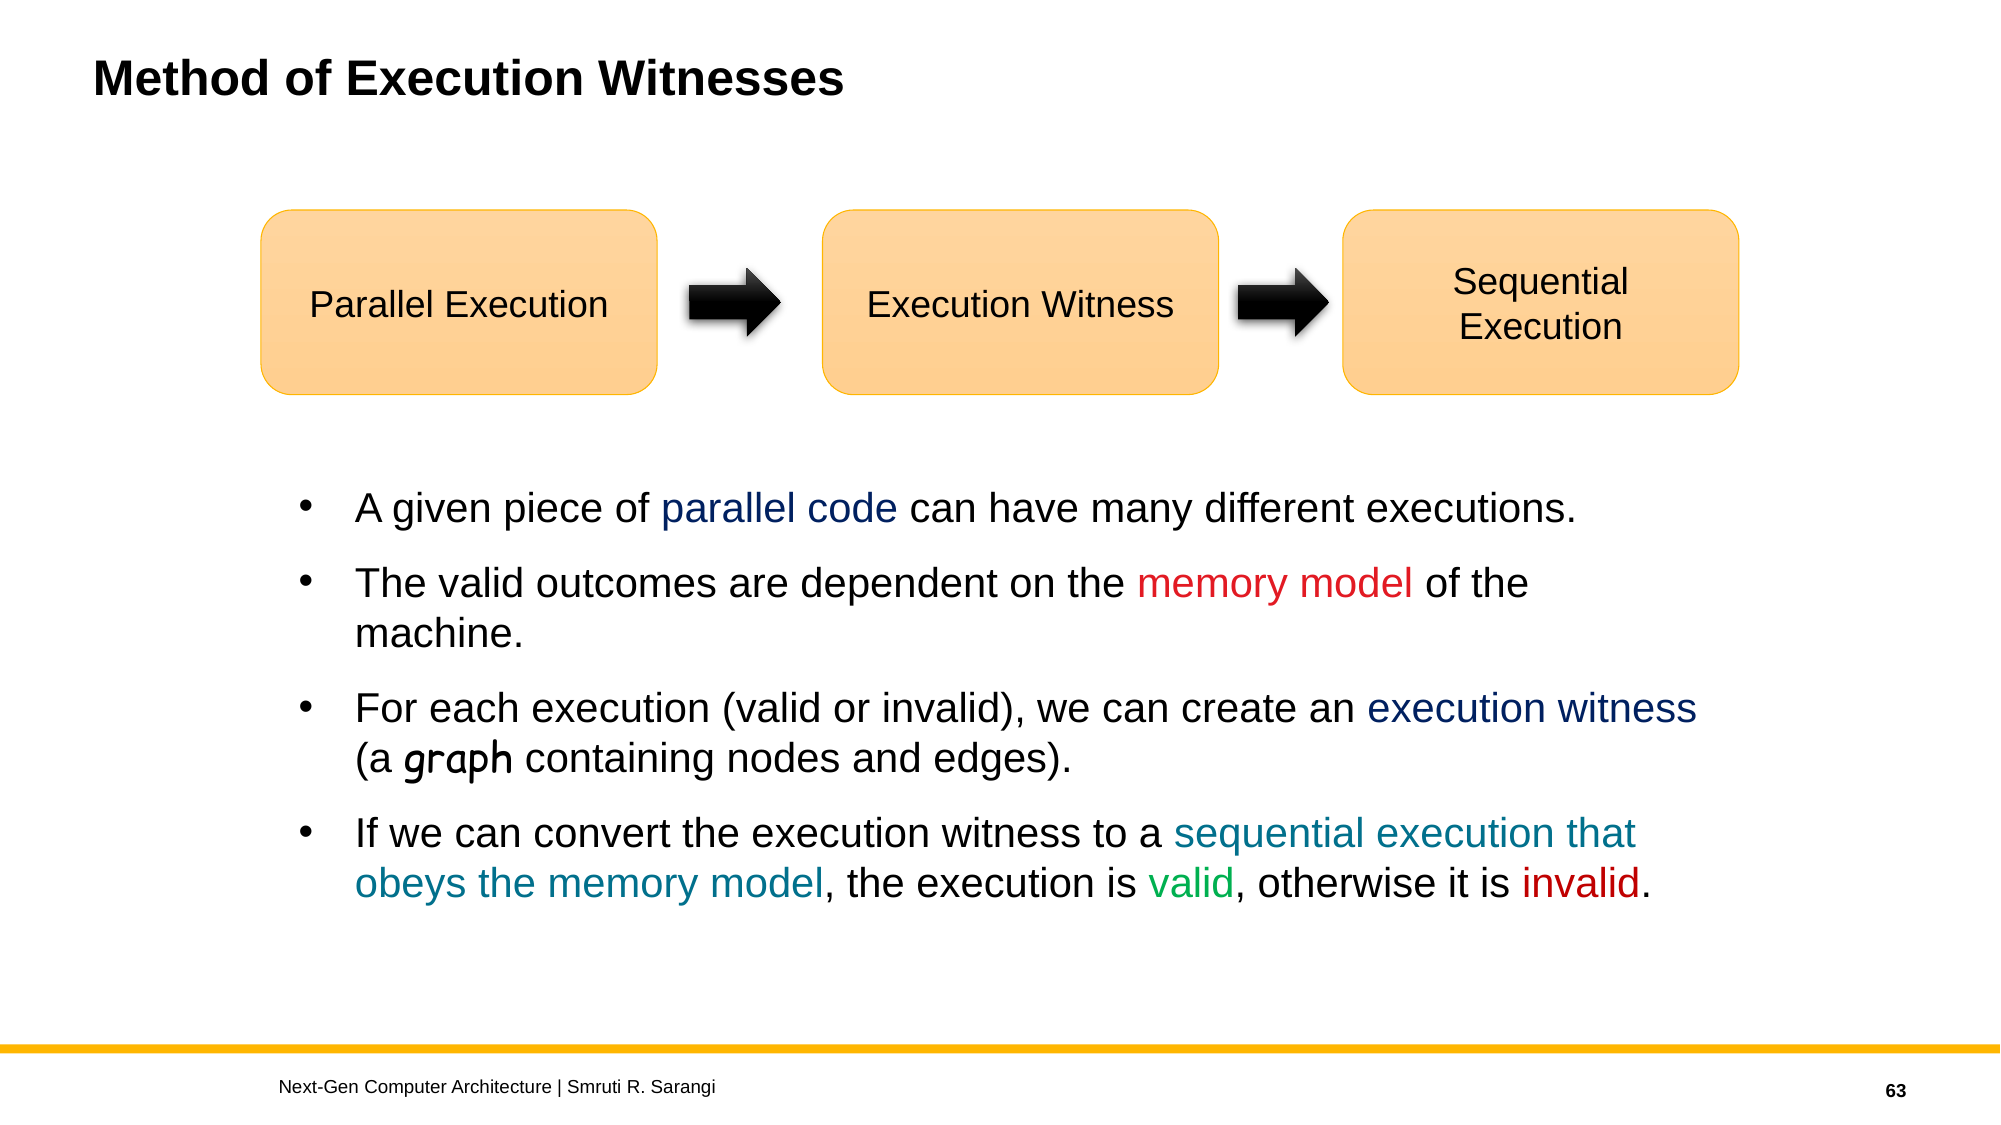

# Method of Execution Witnesses
Parallel Execution
Execution Witness
Sequential Execution

A given piece of parallel code can have many different executions.
The valid outcomes are dependent on the memory model of the machine.
For each execution (valid or invalid), we can create an execution witness (a graph containing nodes and edges).
If we can convert the execution witness to a sequential execution that obeys the memory model, the execution is valid, otherwise it is invalid.

Next-Gen Computer Architecture | Smruti R. Sarangi
63